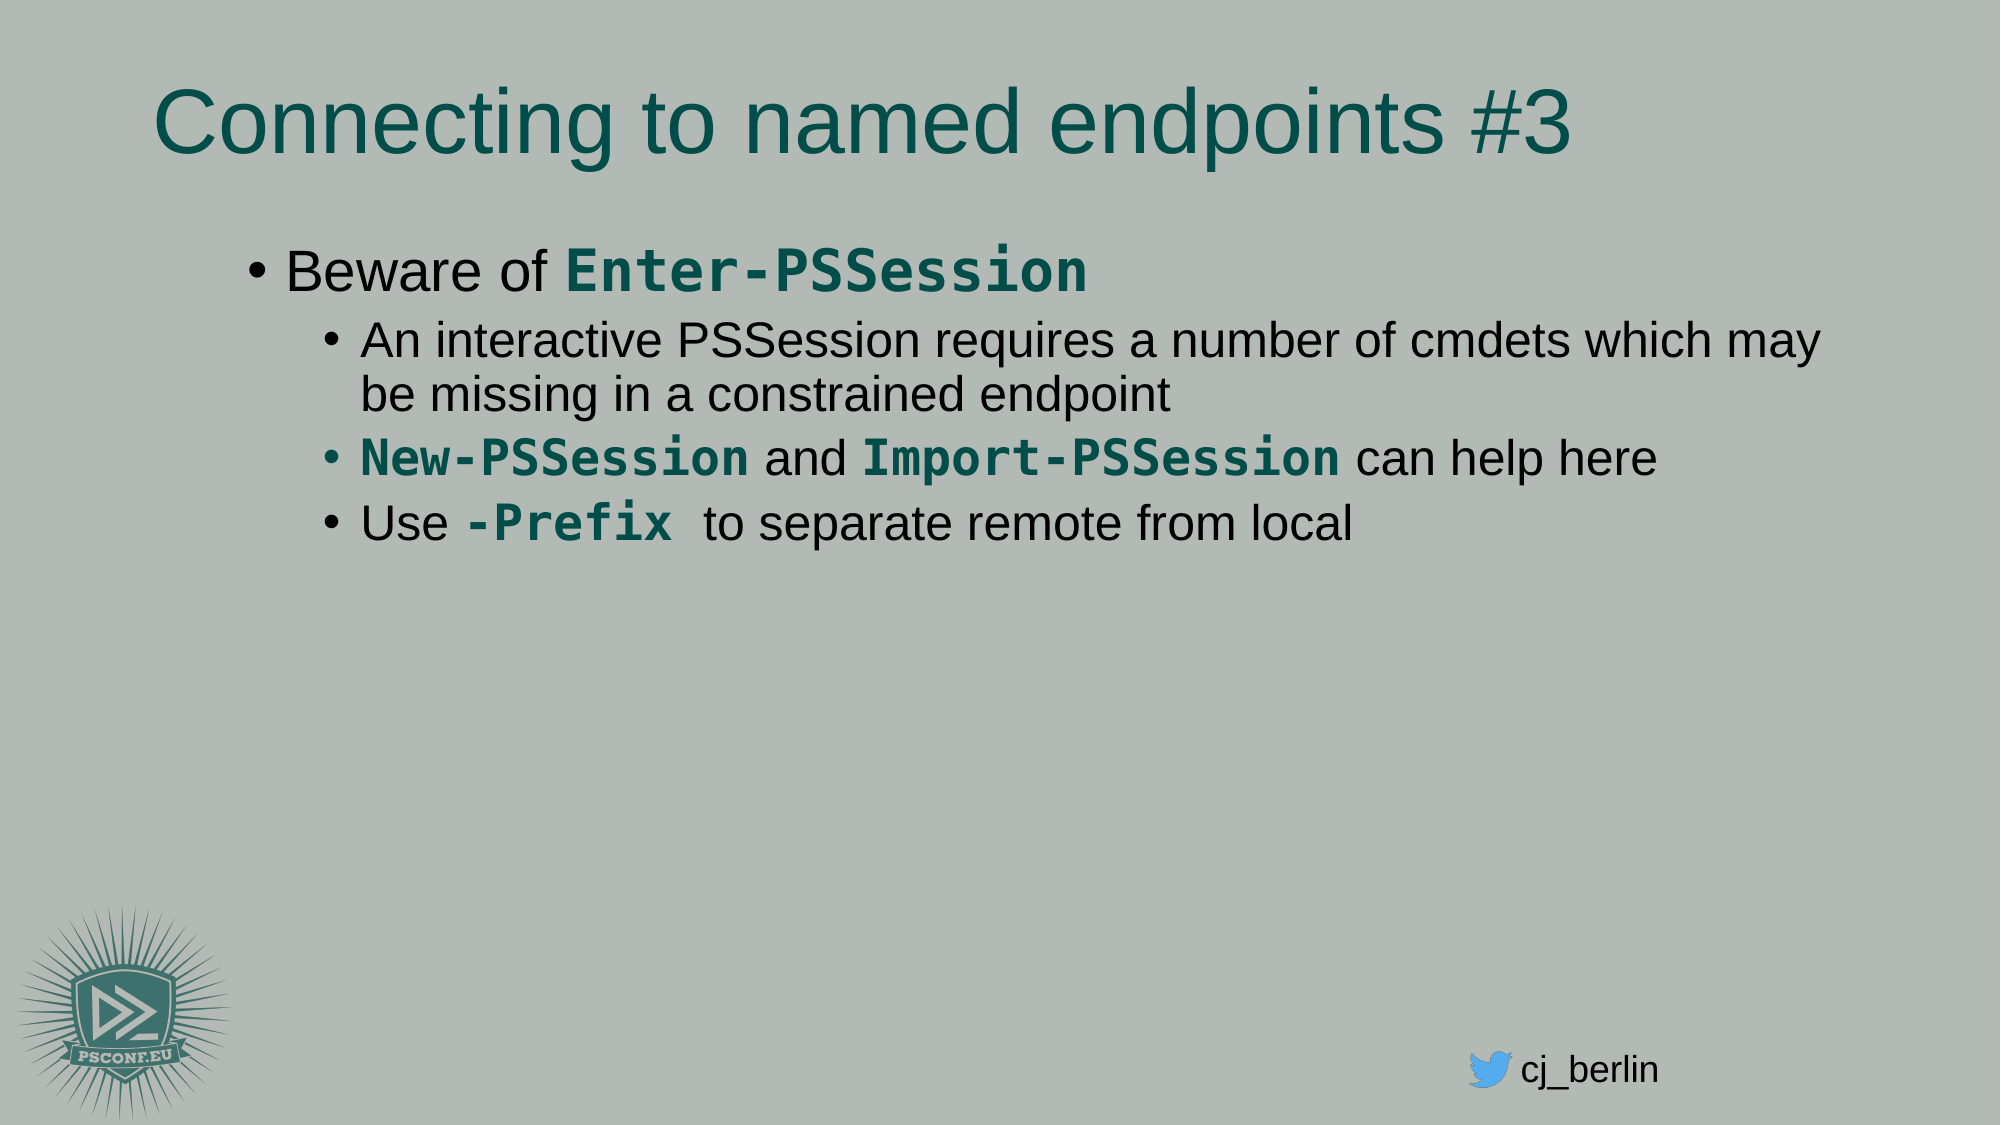

# Connecting to named endpoints #3
Beware of Enter-PSSession
An interactive PSSession requires a number of cmdets which may be missing in a constrained endpoint
New-PSSession and Import-PSSession can help here
Use -Prefix to separate remote from local
cj_berlin